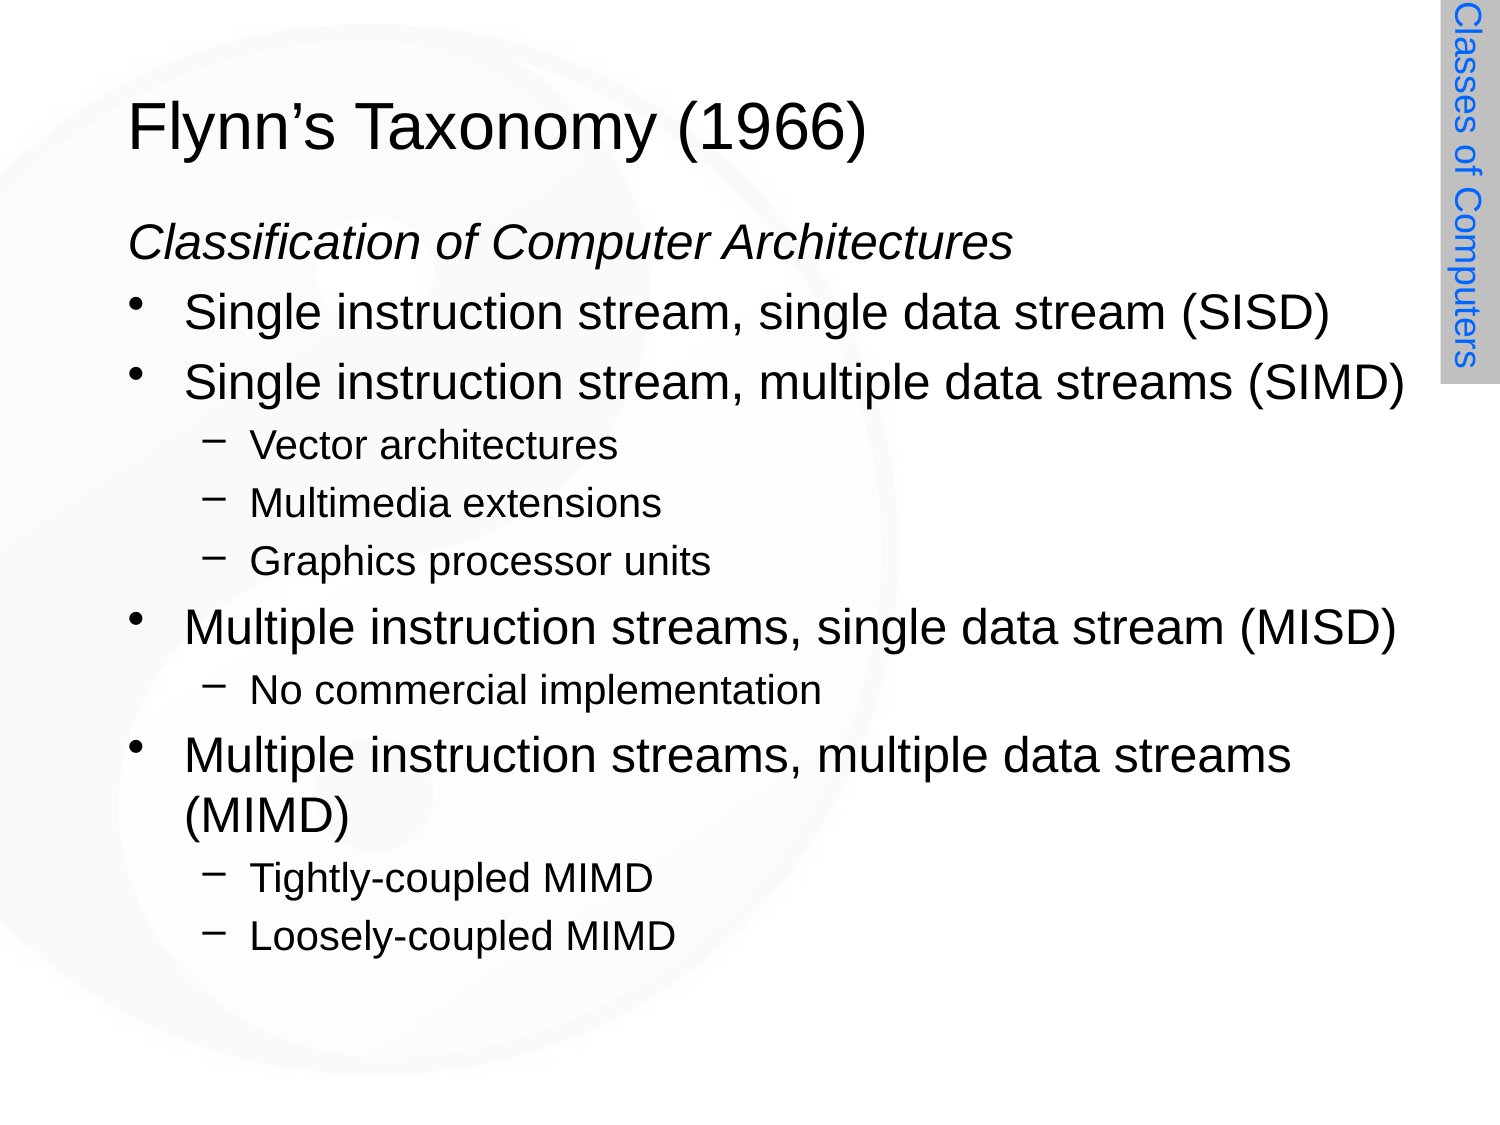

# Flynn’s Taxonomy (1966)
Classes of Computers
Classification of Computer Architectures
Single instruction stream, single data stream (SISD)
Single instruction stream, multiple data streams (SIMD)
Vector architectures
Multimedia extensions
Graphics processor units
Multiple instruction streams, single data stream (MISD)
No commercial implementation
Multiple instruction streams, multiple data streams (MIMD)
Tightly-coupled MIMD
Loosely-coupled MIMD